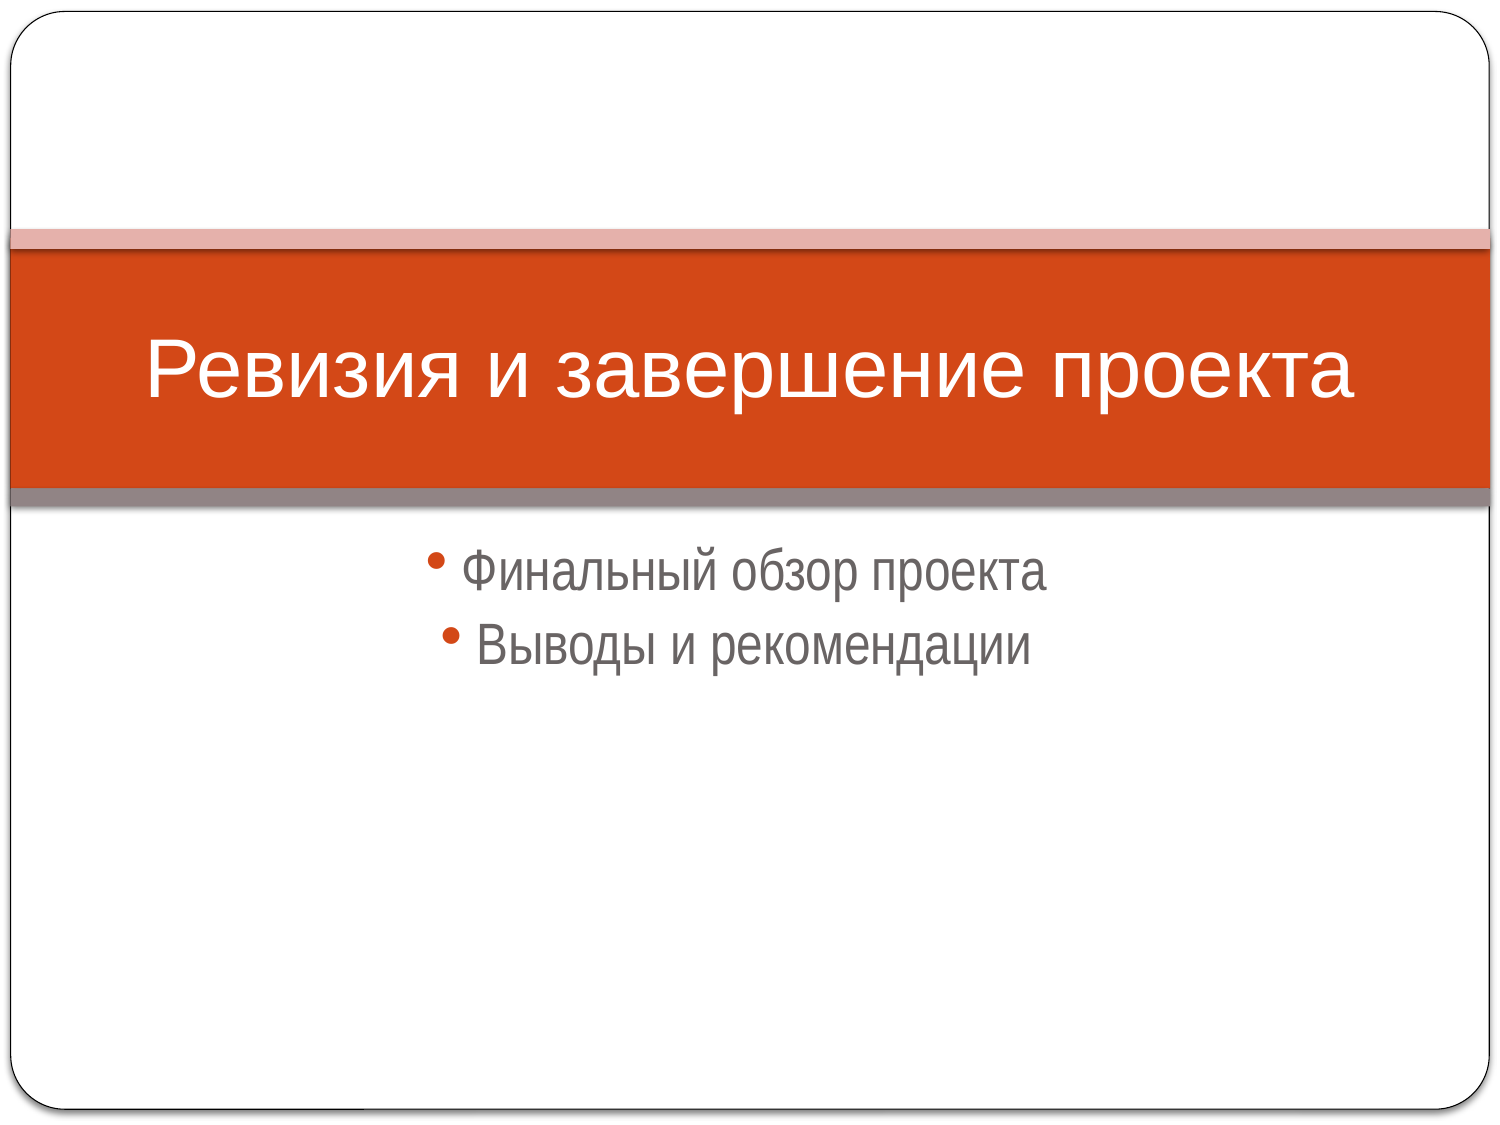

# Ревизия и завершение проекта
 Финальный обзор проекта
 Выводы и рекомендации